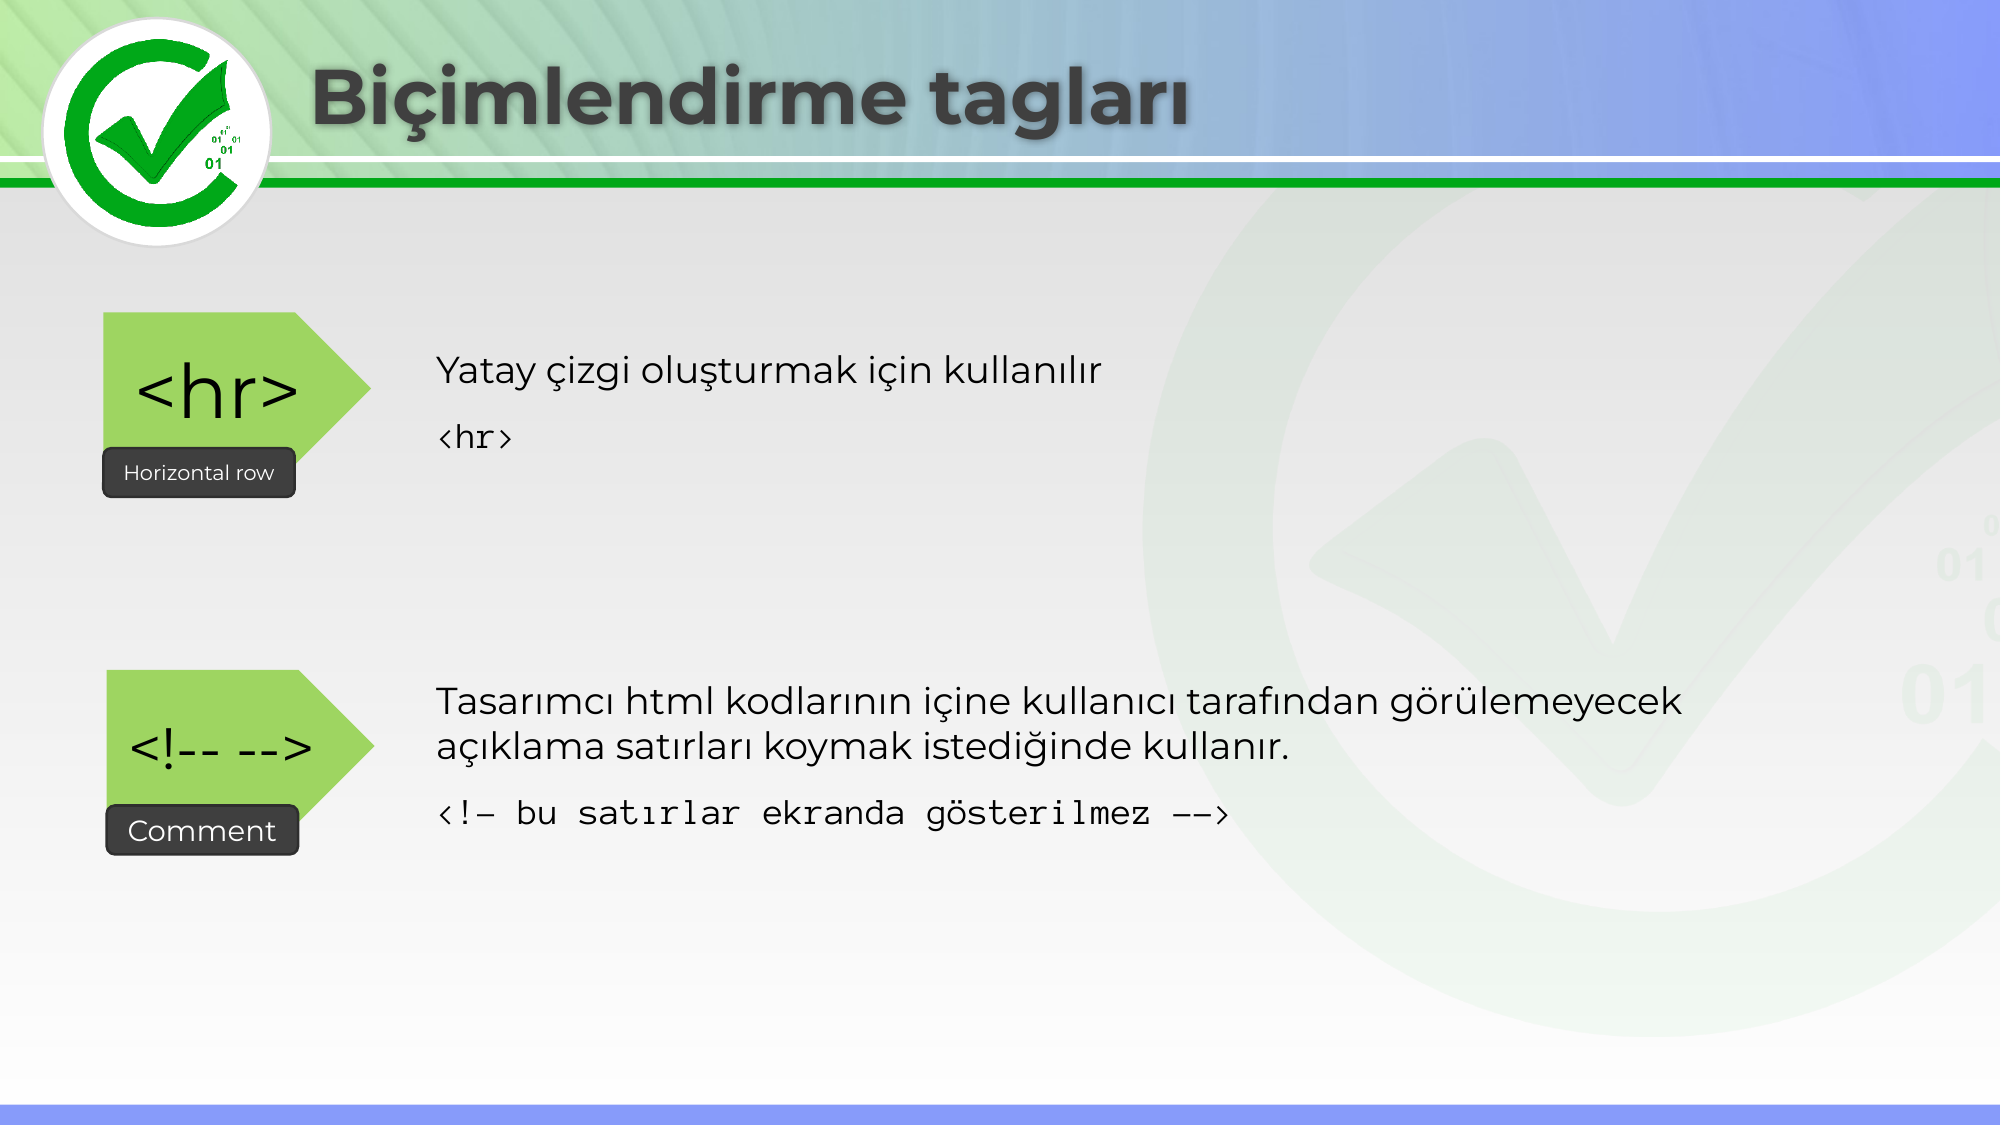

Biçimlendirme tagları
<hr>
Horizontal row
Yatay çizgi oluşturmak için kullanılır
<hr>
Tasarımcı html kodlarının içine kullanıcı tarafından görülemeyecek açıklama satırları koymak istediğinde kullanır.
<!– bu satırlar ekranda gösterilmez -->
<!-- -->
Comment